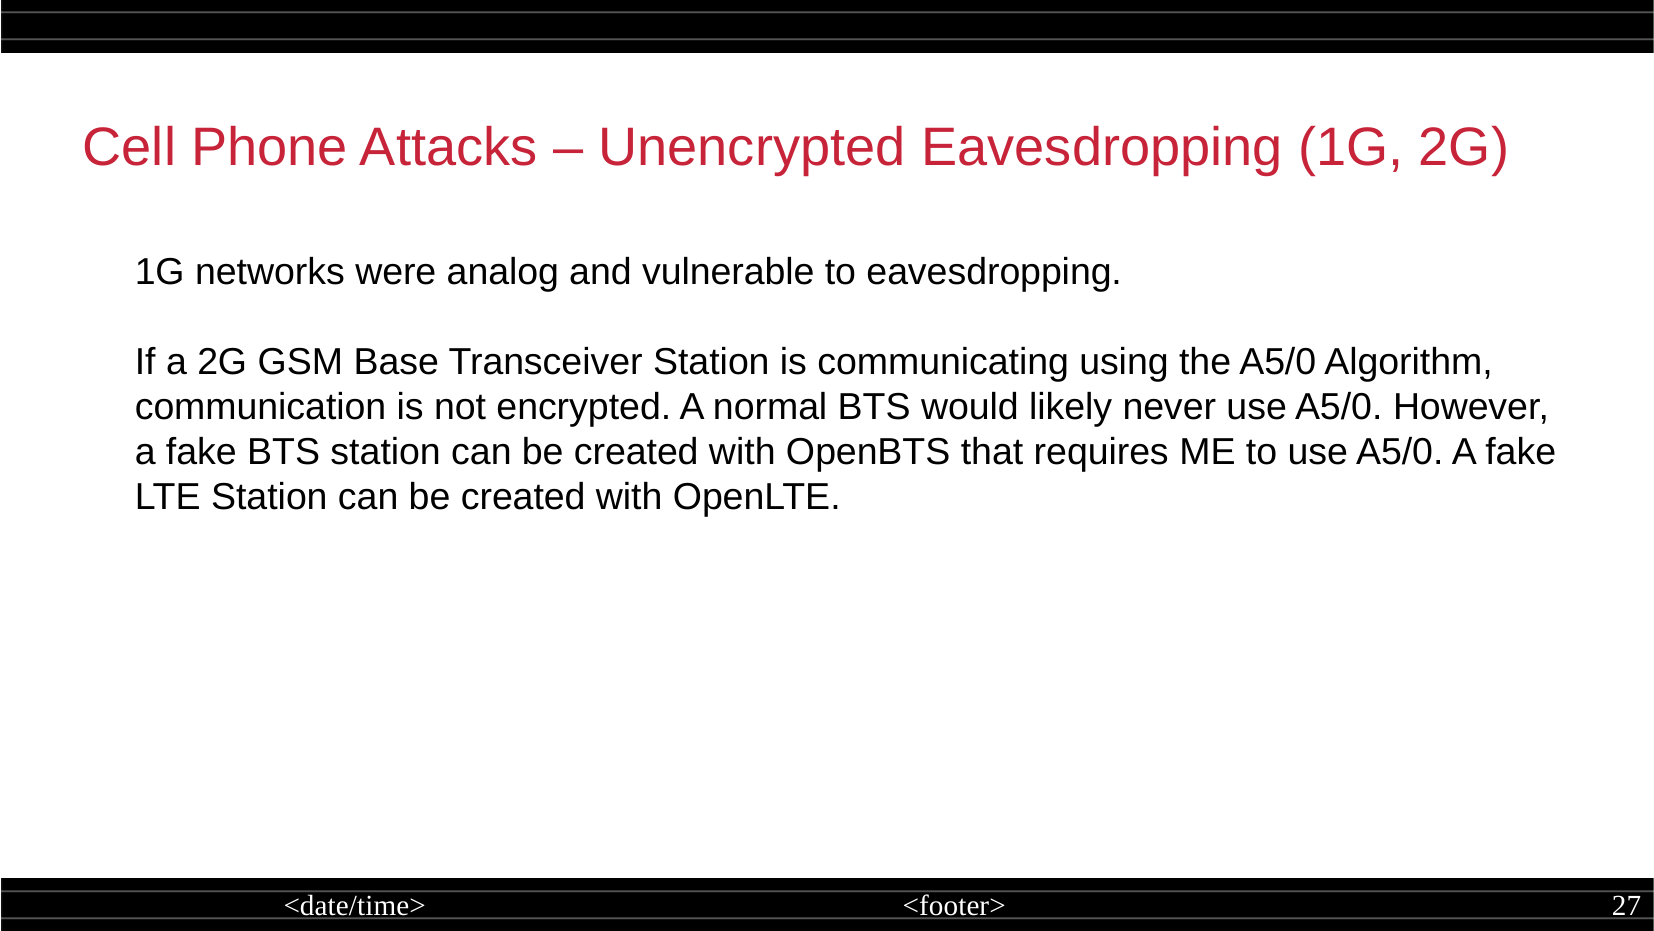

Cell Phone Attacks – Unencrypted Eavesdropping (1G, 2G)
1G networks were analog and vulnerable to eavesdropping.

If a 2G GSM Base Transceiver Station is communicating using the A5/0 Algorithm, communication is not encrypted. A normal BTS would likely never use A5/0. However, a fake BTS station can be created with OpenBTS that requires ME to use A5/0. A fake LTE Station can be created with OpenLTE.